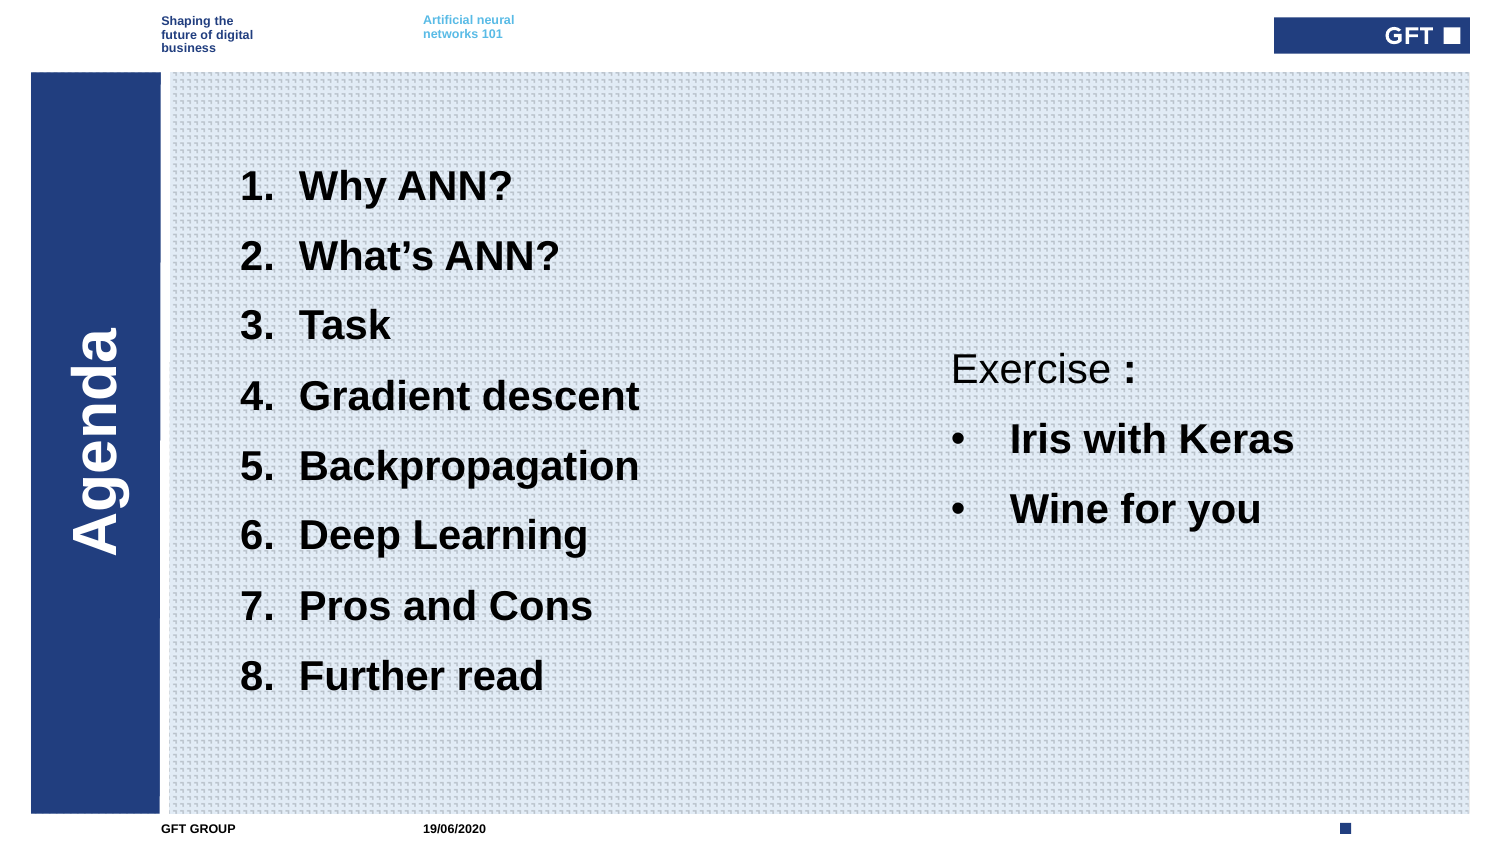

Artificial neural networks 101

Why ANN?
What’s ANN?
Task
Gradient descent
Backpropagation
Deep Learning
Pros and Cons
Further read
Exercise :
Iris with Keras
Wine for you
19/06/2020